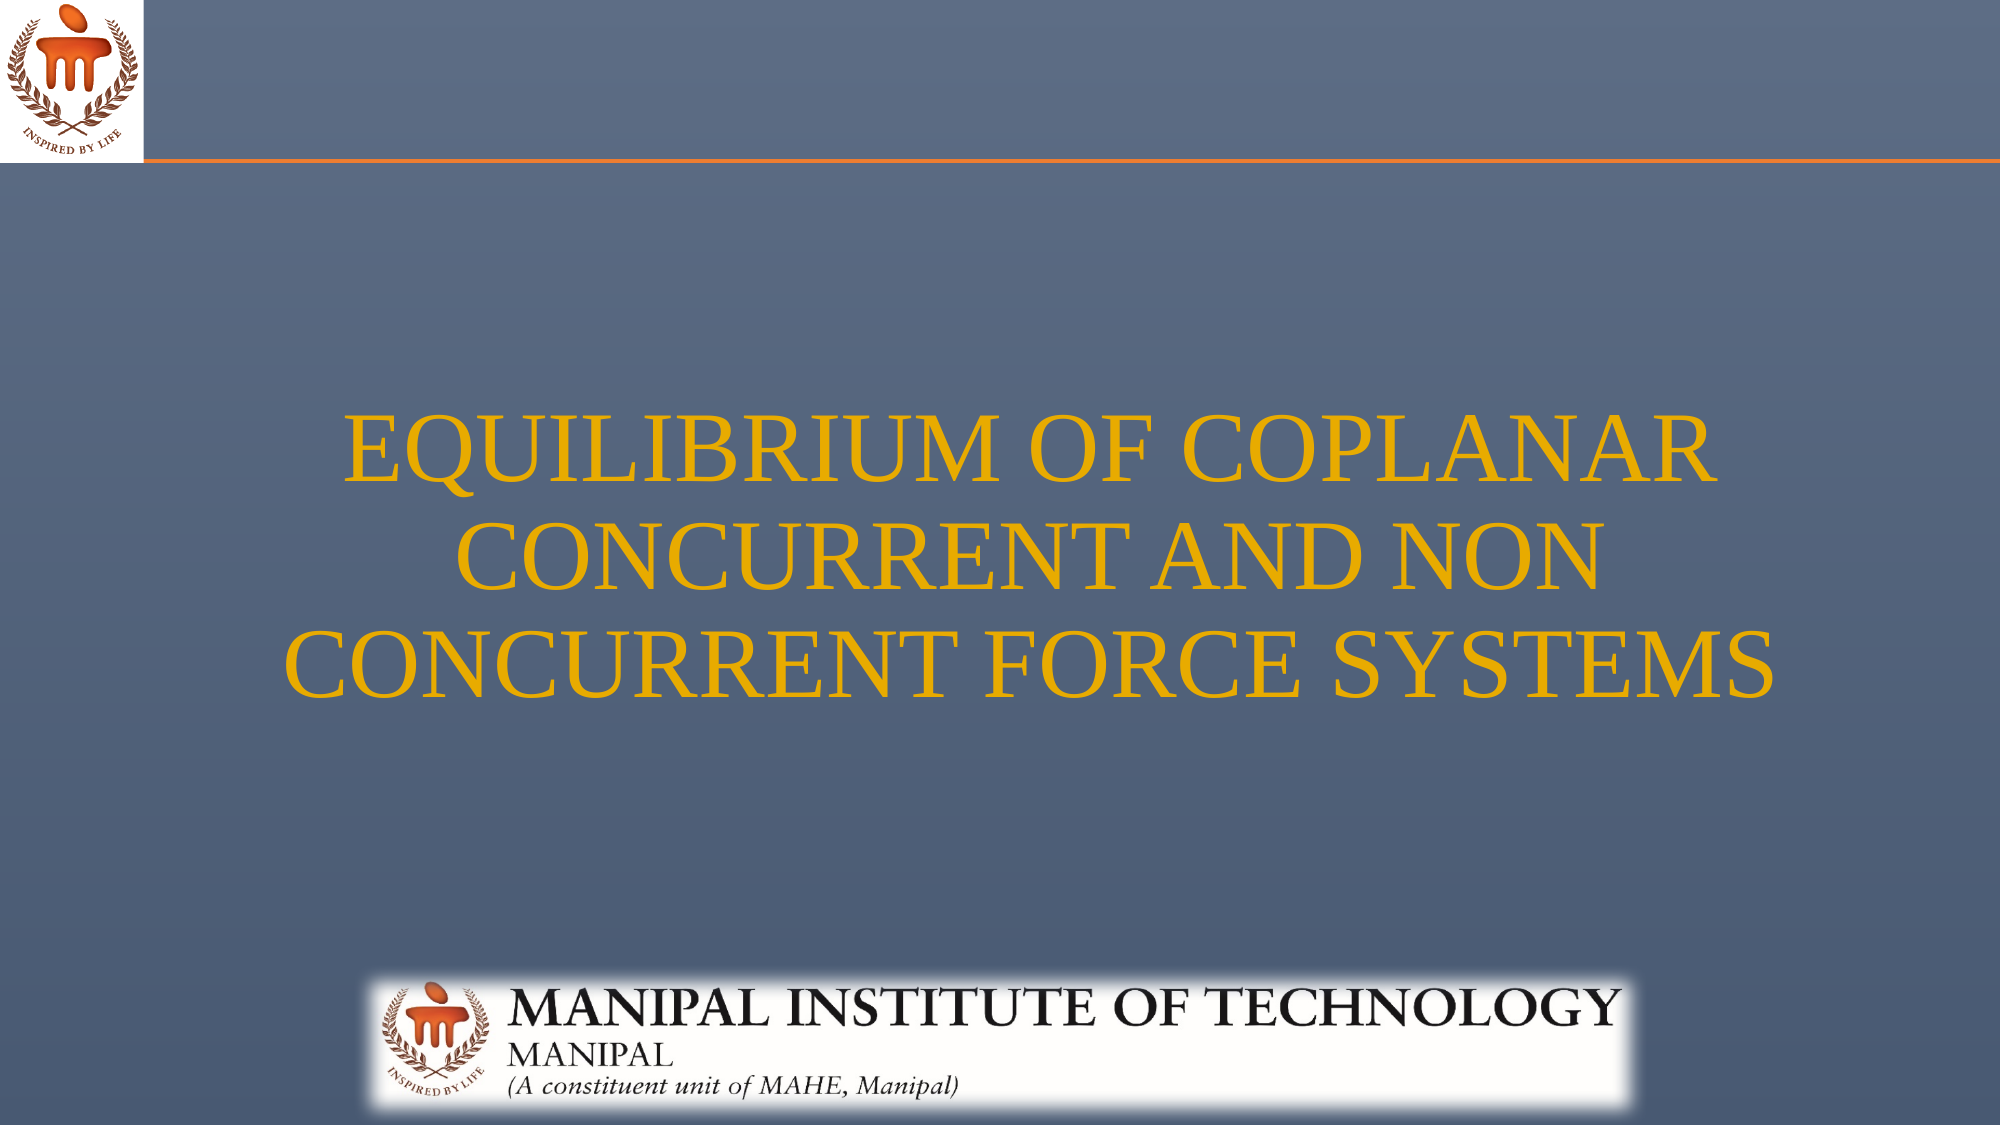

# EQUILIBRIUM OF COPLANAR CONCURRENT AND NON CONCURRENT FORCE SYSTEMS